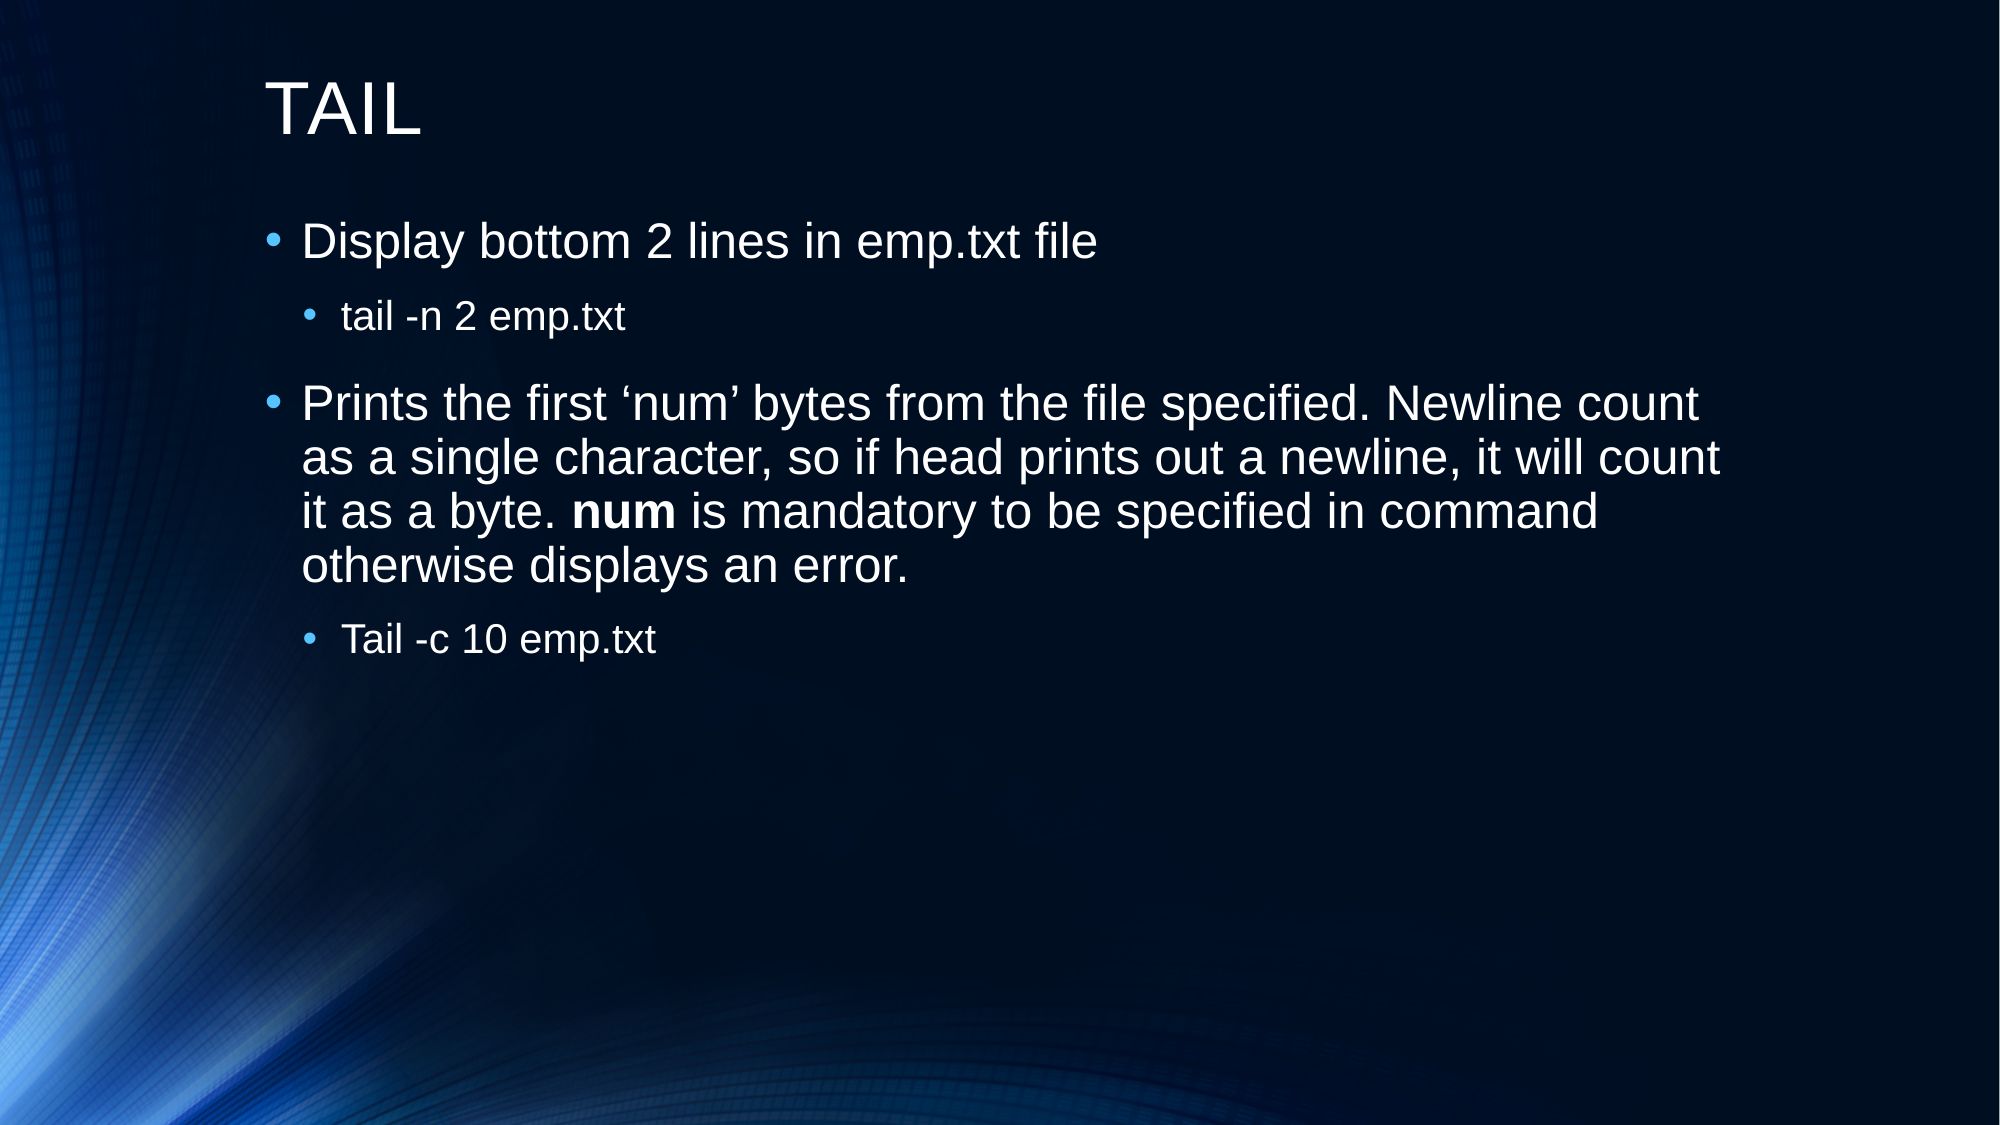

# TAIL
Display bottom 2 lines in emp.txt file
tail -n 2 emp.txt
Prints the first ‘num’ bytes from the file specified. Newline count as a single character, so if head prints out a newline, it will count it as a byte. num is mandatory to be specified in command otherwise displays an error.
Tail -c 10 emp.txt